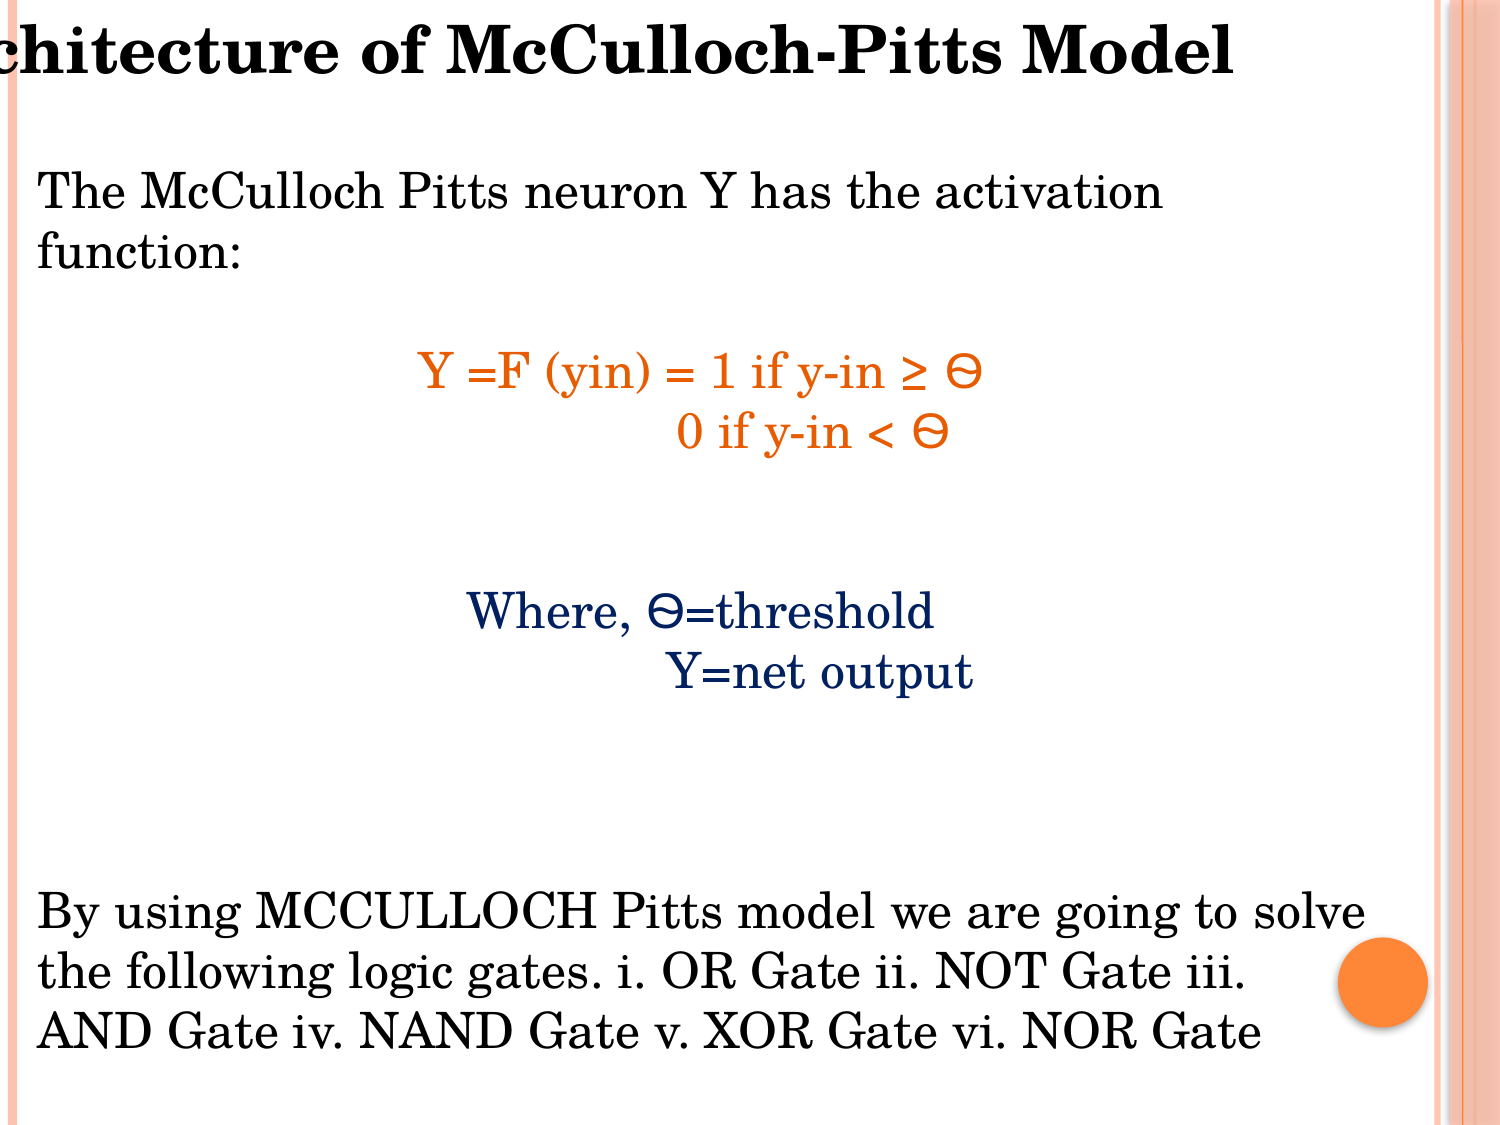

Architecture of McCulloch-Pitts Model
The McCulloch Pitts neuron Y has the activation function:

Y =F (yin) = 1 if y-in ≥ Ѳ
                0 if y-in < Ѳ

Where, Ѳ=threshold
                 Y=net output

By using MCCULLOCH Pitts model we are going to solve the following logic gates. i. OR Gate ii. NOT Gate iii. AND Gate iv. NAND Gate v. XOR Gate vi. NOR Gate